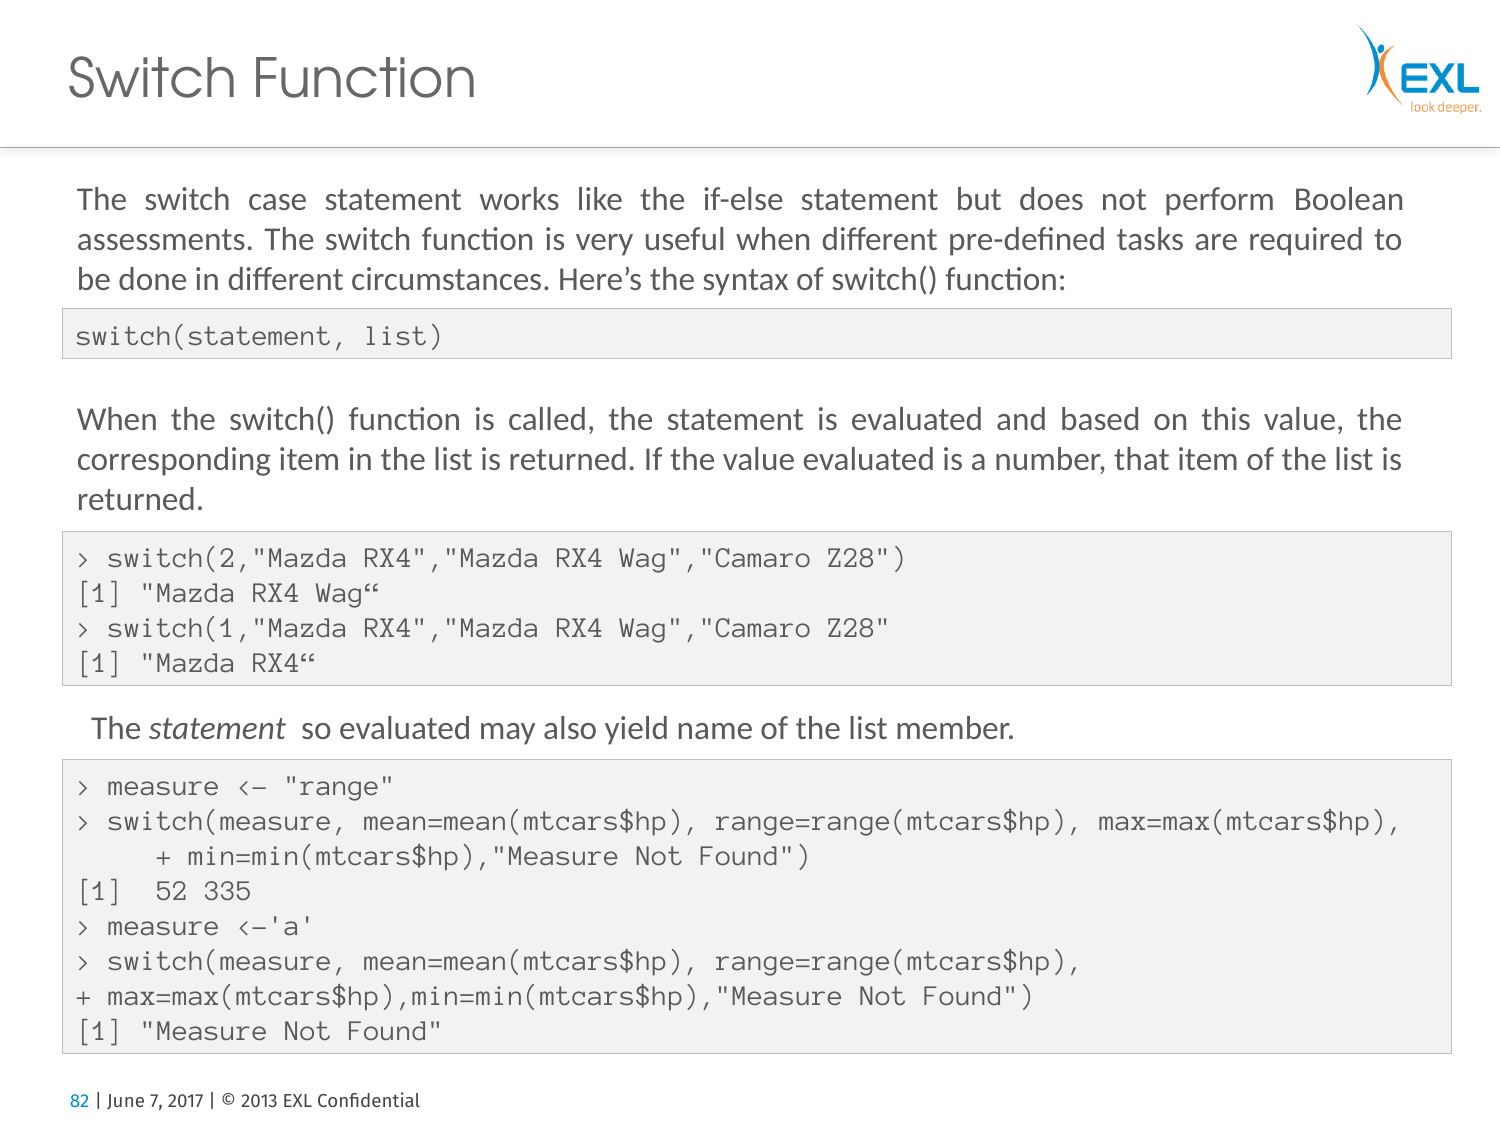

# Switch Function
The switch case statement works like the if-else statement but does not perform Boolean assessments. The switch function is very useful when different pre-defined tasks are required to be done in different circumstances. Here’s the syntax of switch() function:
switch(statement, list)
When the switch() function is called, the statement is evaluated and based on this value, the corresponding item in the list is returned. If the value evaluated is a number, that item of the list is returned.
> switch(2,"Mazda RX4","Mazda RX4 Wag","Camaro Z28")
[1] "Mazda RX4 Wag“
> switch(1,"Mazda RX4","Mazda RX4 Wag","Camaro Z28"
[1] "Mazda RX4“
The statement  so evaluated may also yield name of the list member.
> measure <- "range"
> switch(measure, mean=mean(mtcars$hp), range=range(mtcars$hp), max=max(mtcars$hp),       + min=min(mtcars$hp),"Measure Not Found")
[1]  52 335
> measure <-'a'
> switch(measure, mean=mean(mtcars$hp), range=range(mtcars$hp),
+ max=max(mtcars$hp),min=min(mtcars$hp),"Measure Not Found")
[1] "Measure Not Found"